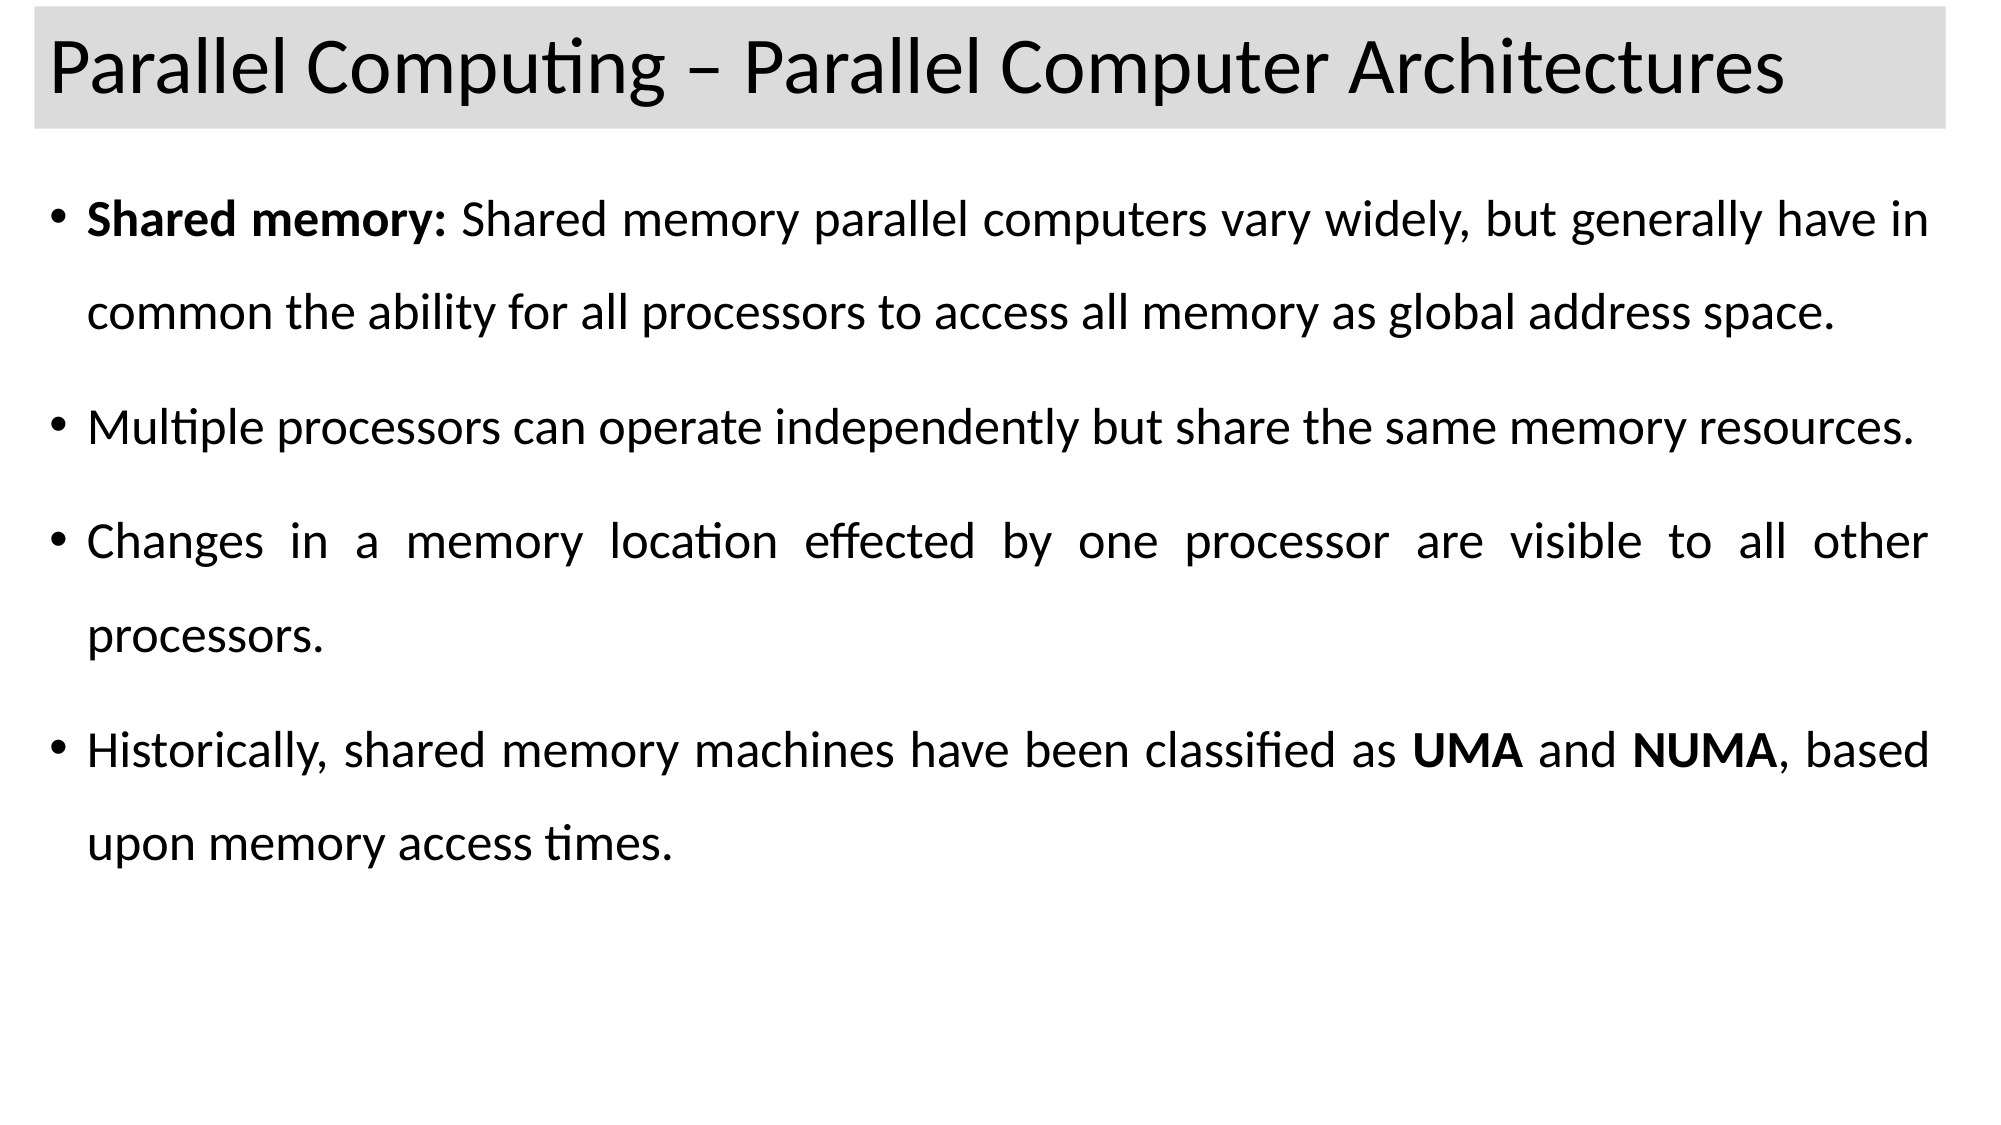

# Parallel Computing – Parallel Computer Architectures
Shared memory: Shared memory parallel computers vary widely, but generally have in common the ability for all processors to access all memory as global address space.
Multiple processors can operate independently but share the same memory resources.
Changes in a memory location effected by one processor are visible to all other processors.
Historically, shared memory machines have been classified as UMA and NUMA, based upon memory access times.